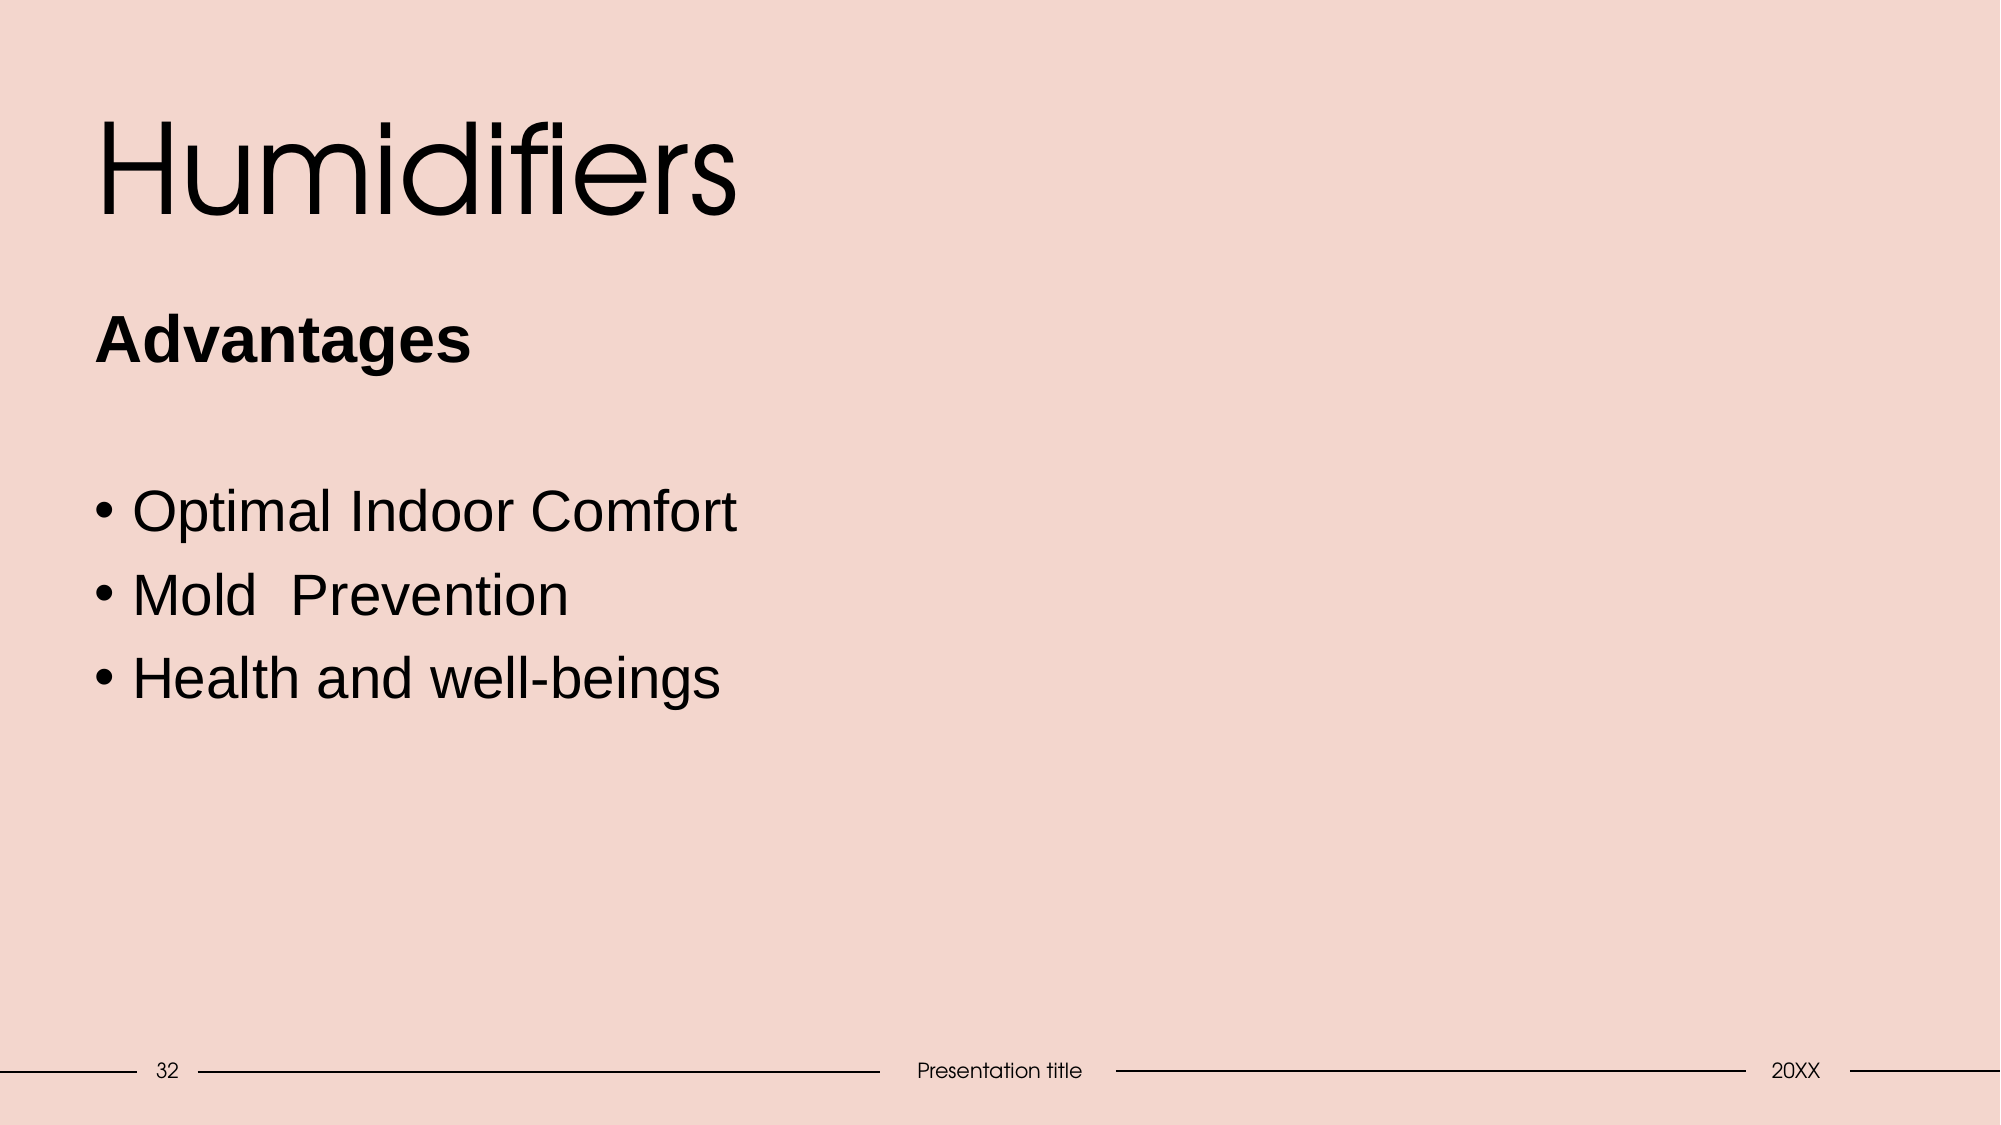

# Humidifiers
Advantages

Optimal Indoor Comfort
Mold  Prevention
Health and well-beings

32
Presentation title
20XX